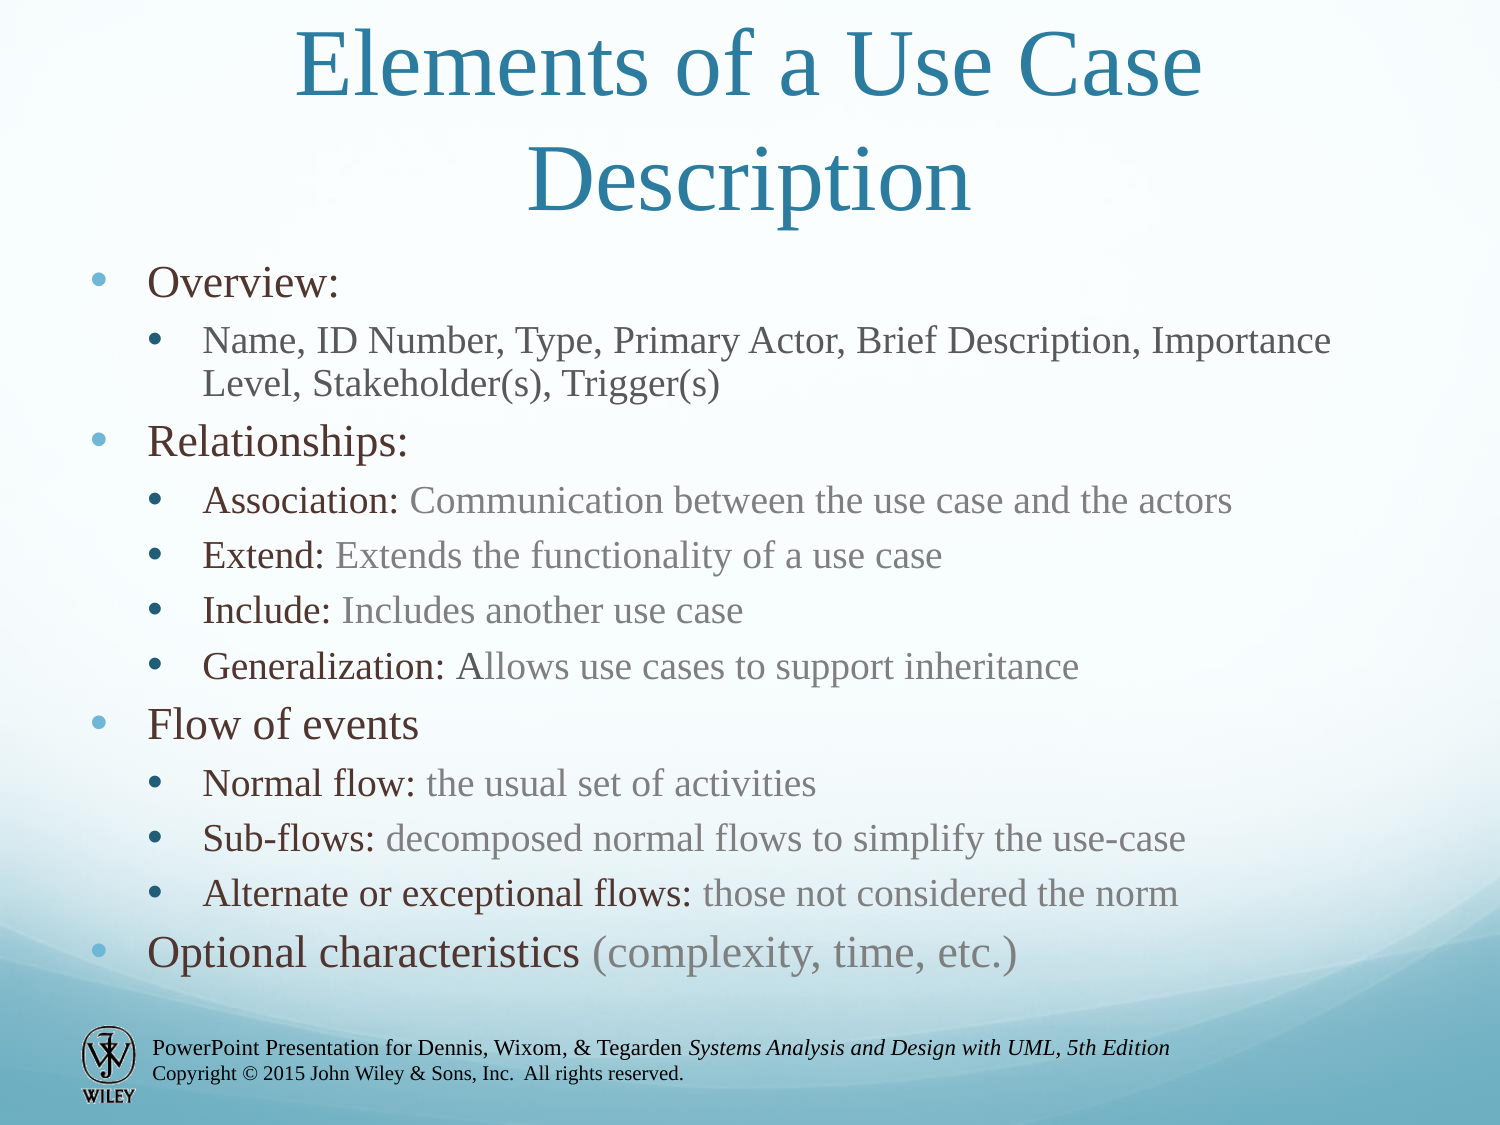

# Elements of a Use Case Description
Overview:
Name, ID Number, Type, Primary Actor, Brief Description, Importance Level, Stakeholder(s), Trigger(s)
Relationships:
Association: Communication between the use case and the actors
Extend: Extends the functionality of a use case
Include: Includes another use case
Generalization: Allows use cases to support inheritance
Flow of events
Normal flow: the usual set of activities
Sub-flows: decomposed normal flows to simplify the use-case
Alternate or exceptional flows: those not considered the norm
Optional characteristics (complexity, time, etc.)